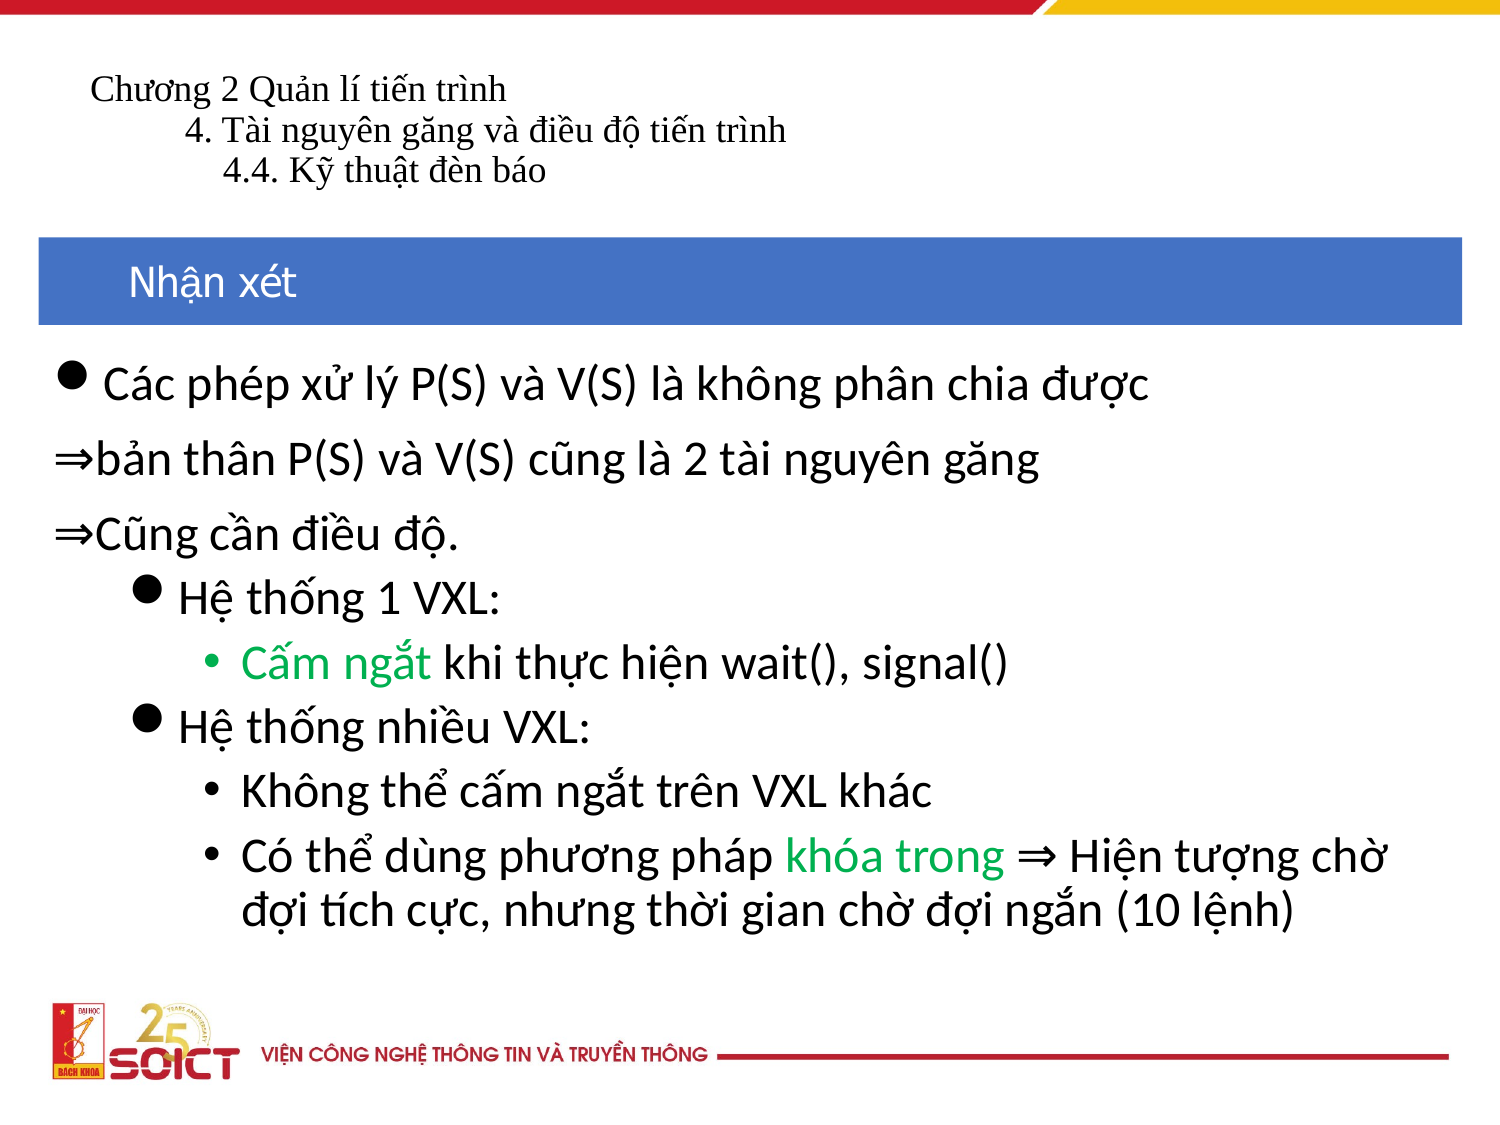

# Chương 2 Quản lí tiến trình 4. Tài nguyên găng và điều độ tiến trình 4.4. Kỹ thuật đèn báo
Nhận xét
Các phép xử lý P(S) và V(S) là không phân chia được
⇒bản thân P(S) và V(S) cũng là 2 tài nguyên găng
⇒Cũng cần điều độ.
Hệ thống 1 VXL:
Cấm ngắt khi thực hiện wait(), signal()
Hệ thống nhiều VXL:
Không thể cấm ngắt trên VXL khác
Có thể dùng phương pháp khóa trong ⇒ Hiện tượng chờ đợi tích cực, nhưng thời gian chờ đợi ngắn (10 lệnh)